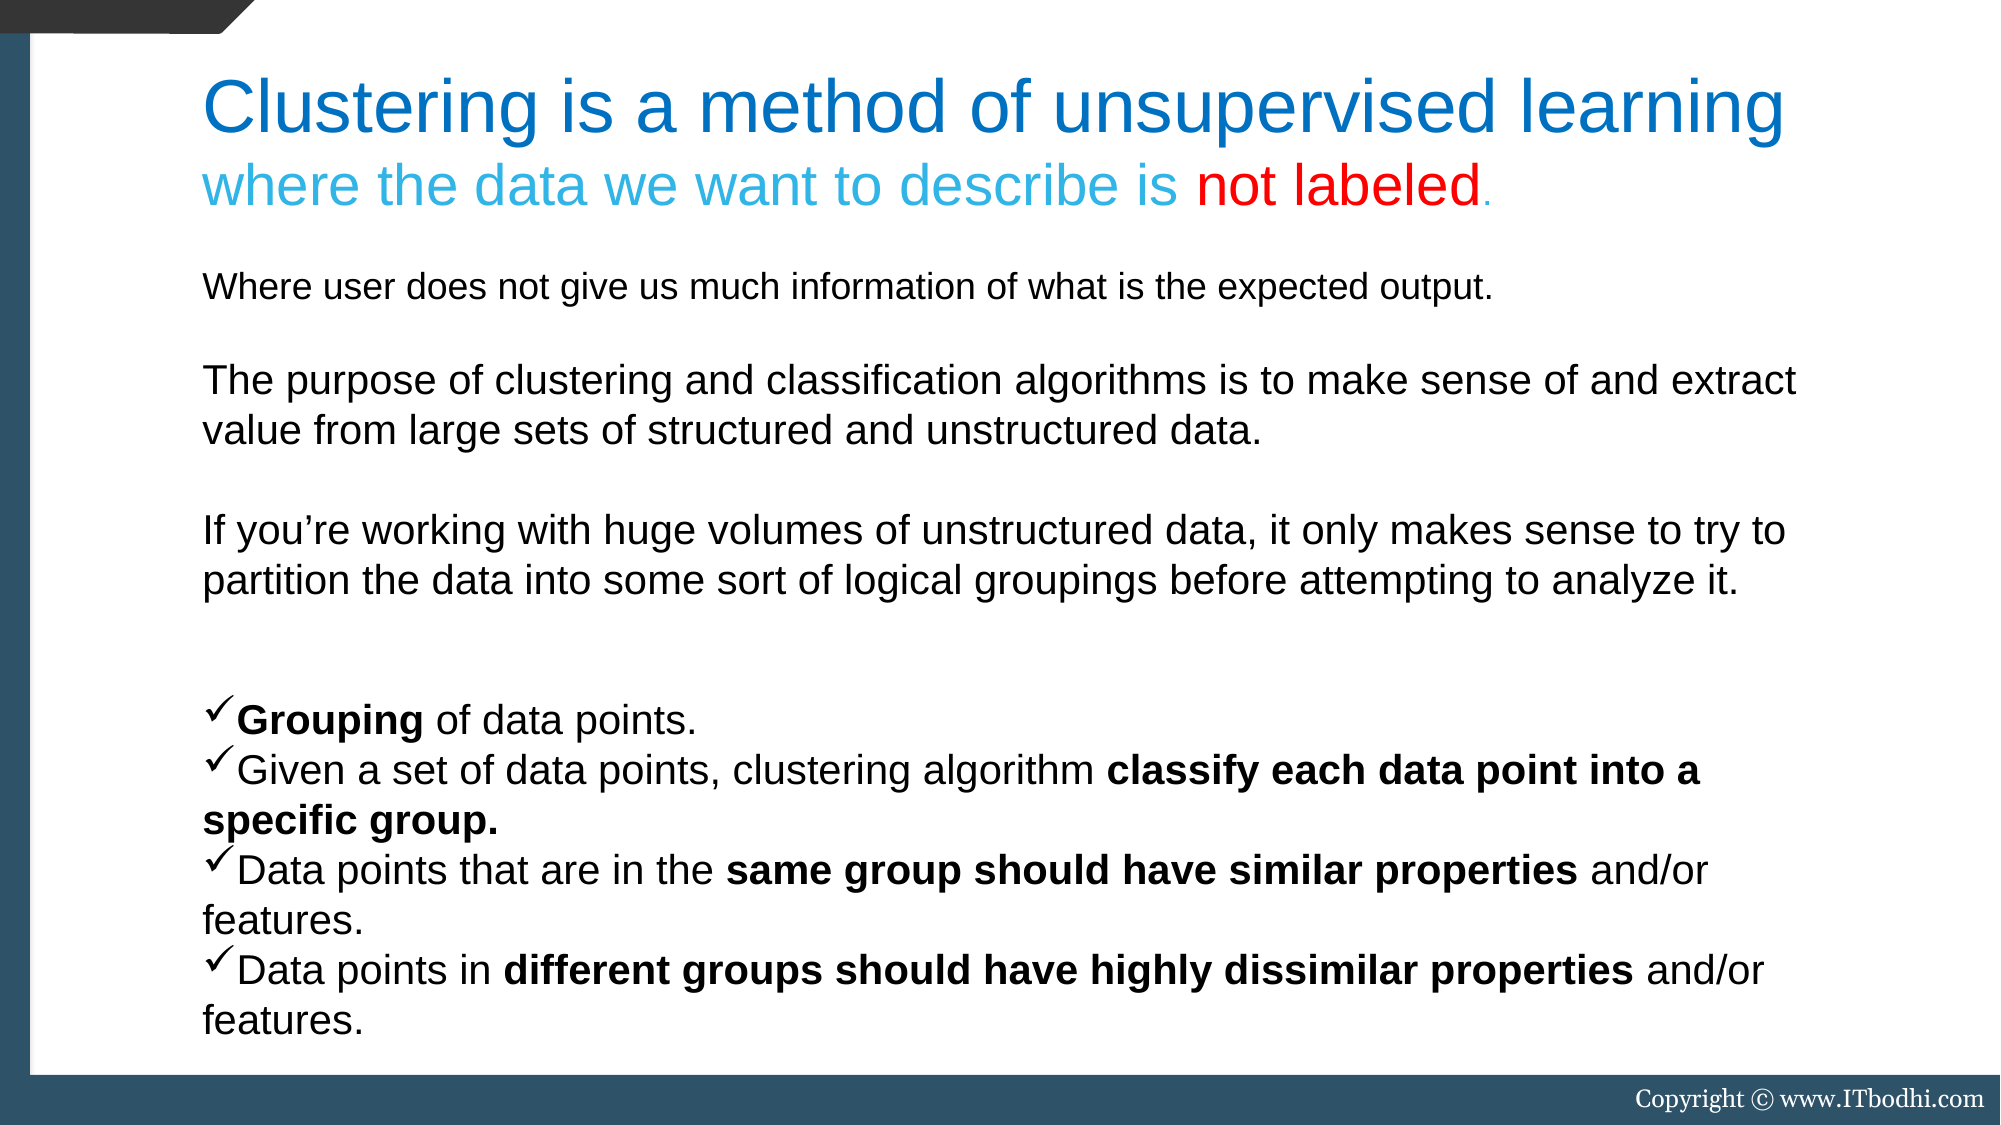

Clustering is a method of unsupervised learning
where the data we want to describe is not labeled.

Where user does not give us much information of what is the expected output.

The purpose of clustering and classification algorithms is to make sense of and extract value from large sets of structured and unstructured data.

If you’re working with huge volumes of unstructured data, it only makes sense to try to partition the data into some sort of logical groupings before attempting to analyze it.

Grouping of data points.
Given a set of data points, clustering algorithm classify each data point into a specific group.
Data points that are in the same group should have similar properties and/or features.
Data points in different groups should have highly dissimilar properties and/or features.

Copyright © www.ITbodhi.com